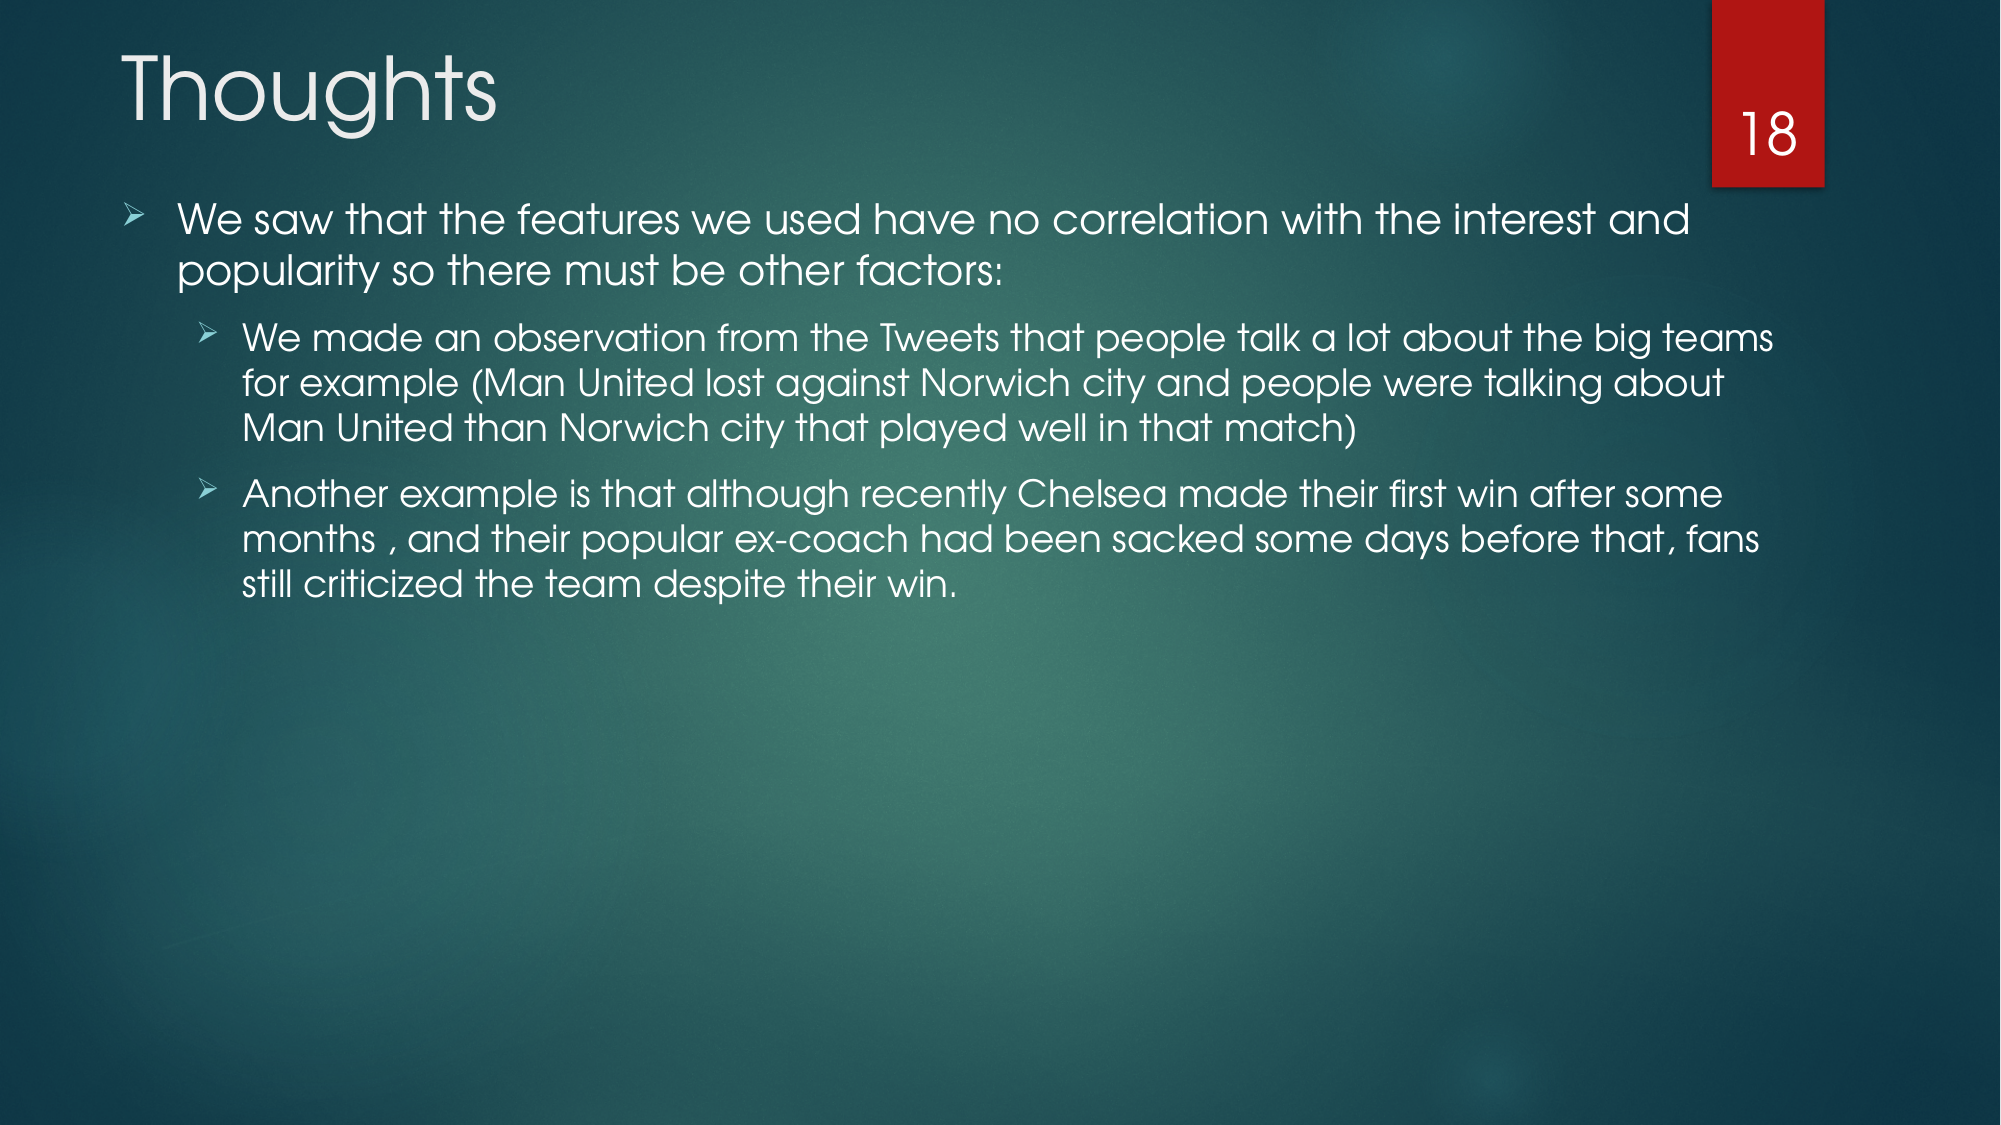

# Thoughts
18
We saw that the features we used have no correlation with the interest and popularity so there must be other factors:
We made an observation from the Tweets that people talk a lot about the big teams for example (Man United lost against Norwich city and people were talking about Man United than Norwich city that played well in that match)
Another example is that although recently Chelsea made their first win after some months , and their popular ex-coach had been sacked some days before that, fans still criticized the team despite their win.